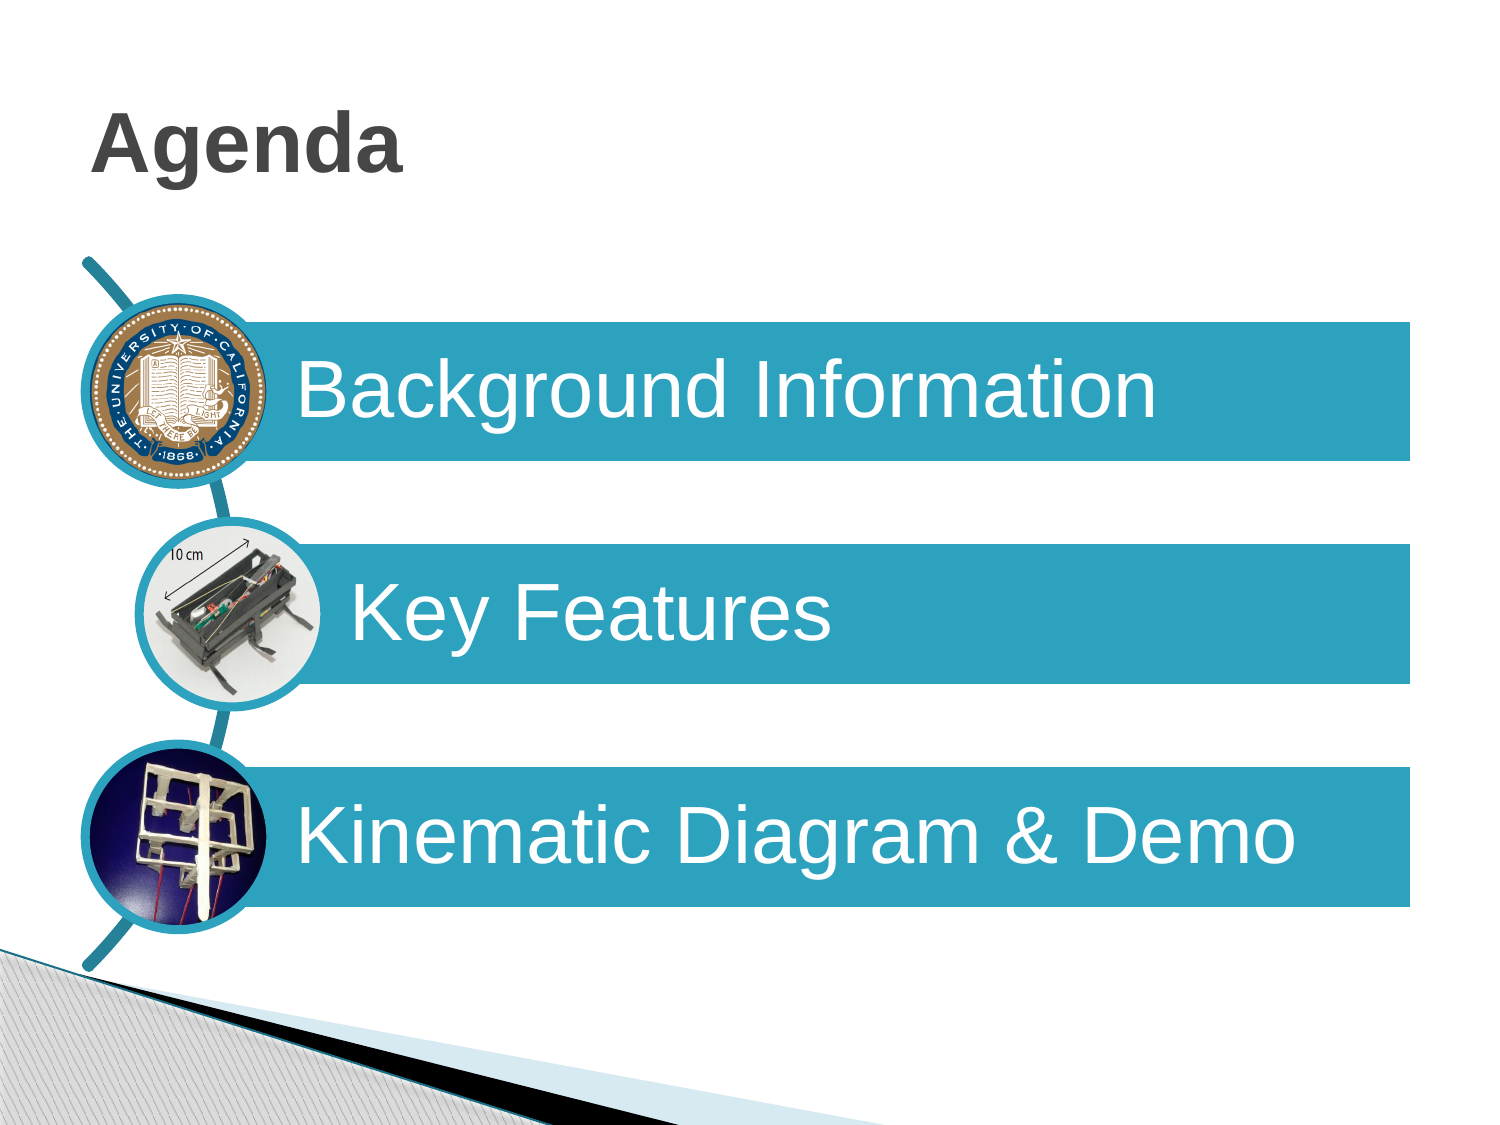

# Agenda
Background Information
Key Features
Kinematic Diagram & Demo